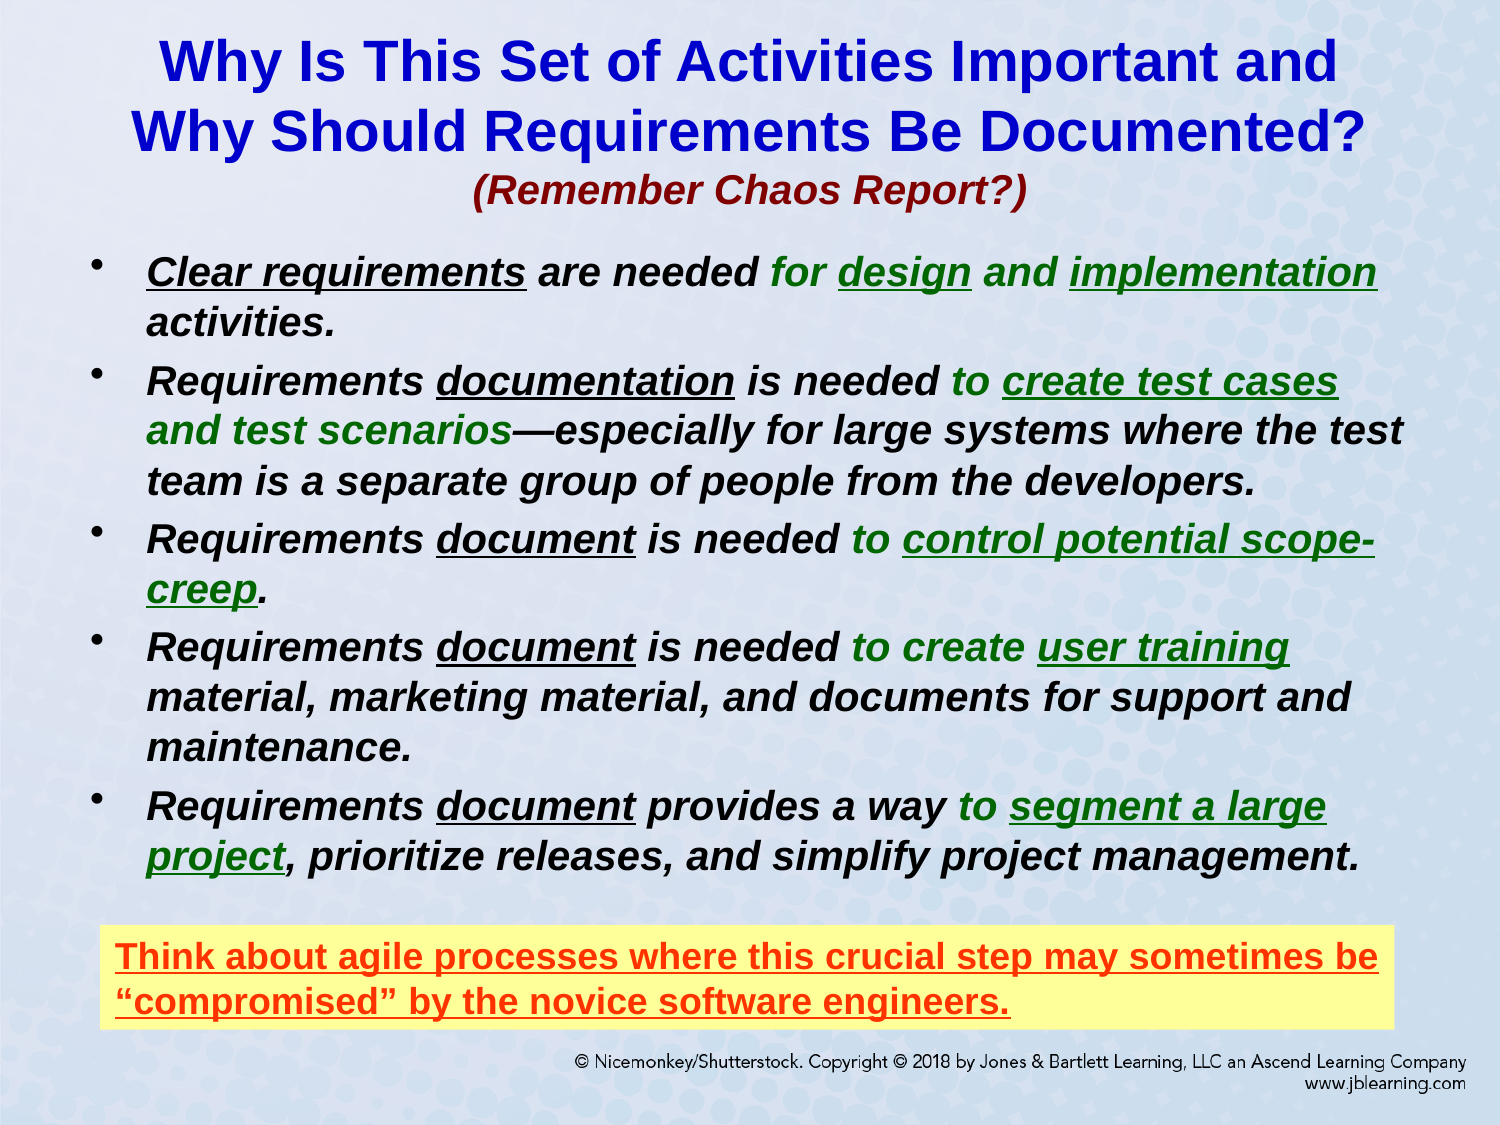

# Why Is This Set of Activities Important and Why Should Requirements Be Documented? (Remember Chaos Report?)
Clear requirements are needed for design and implementation activities.
Requirements documentation is needed to create test cases and test scenarios—especially for large systems where the test team is a separate group of people from the developers.
Requirements document is needed to control potential scope-creep.
Requirements document is needed to create user training material, marketing material, and documents for support and maintenance.
Requirements document provides a way to segment a large project, prioritize releases, and simplify project management.
Think about agile processes where this crucial step may sometimes be
“compromised” by the novice software engineers.